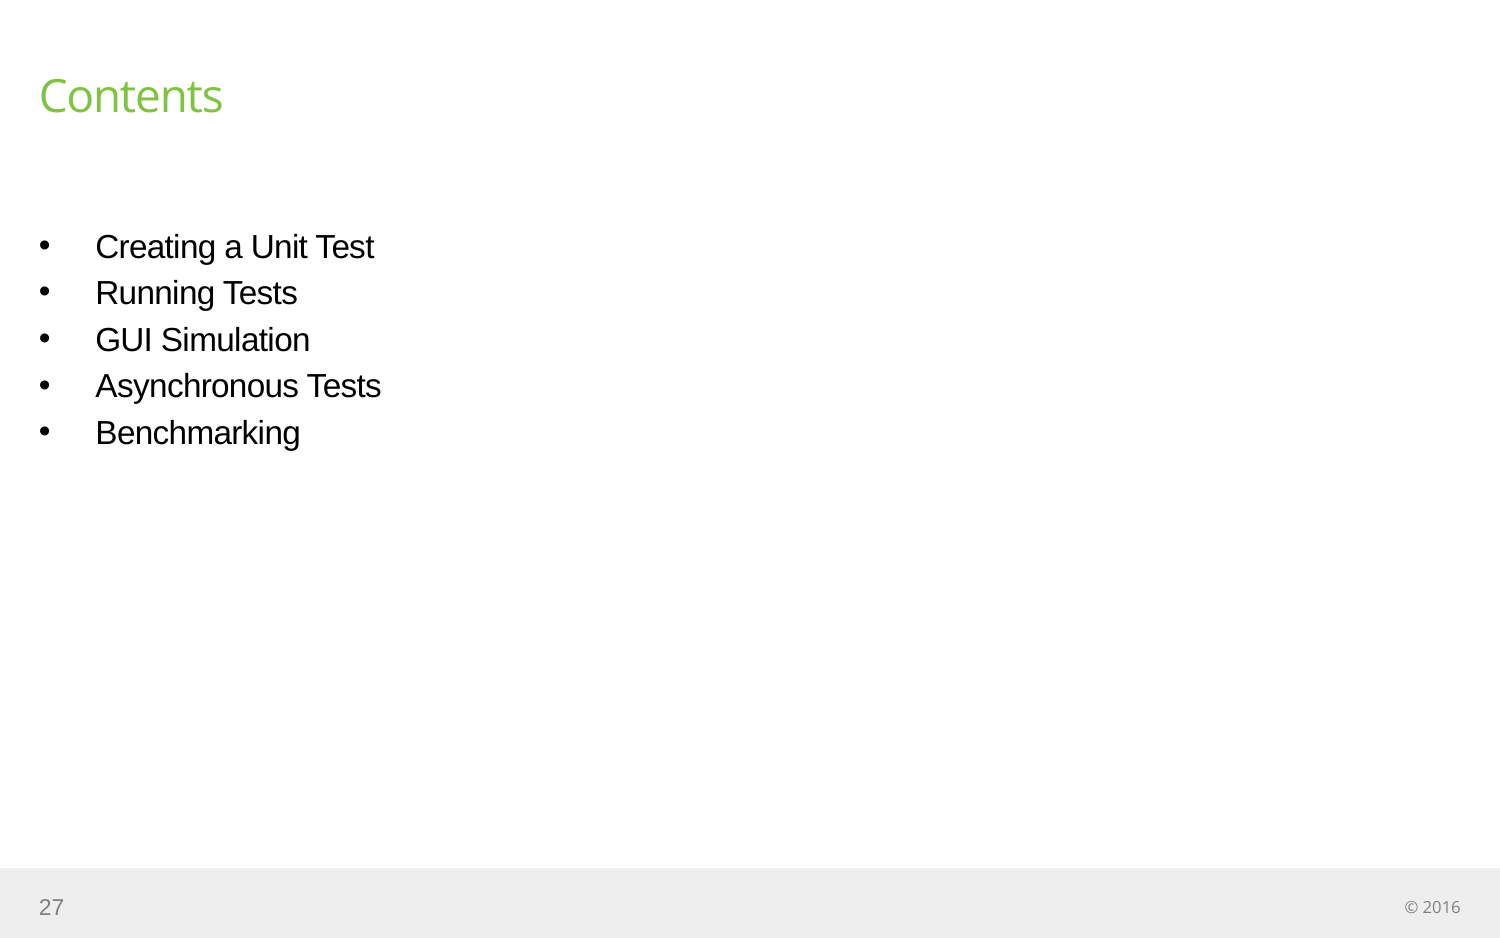

# Contents
Creating a Unit Test
Running Tests
GUI Simulation
Asynchronous Tests
Benchmarking

27
© 2016